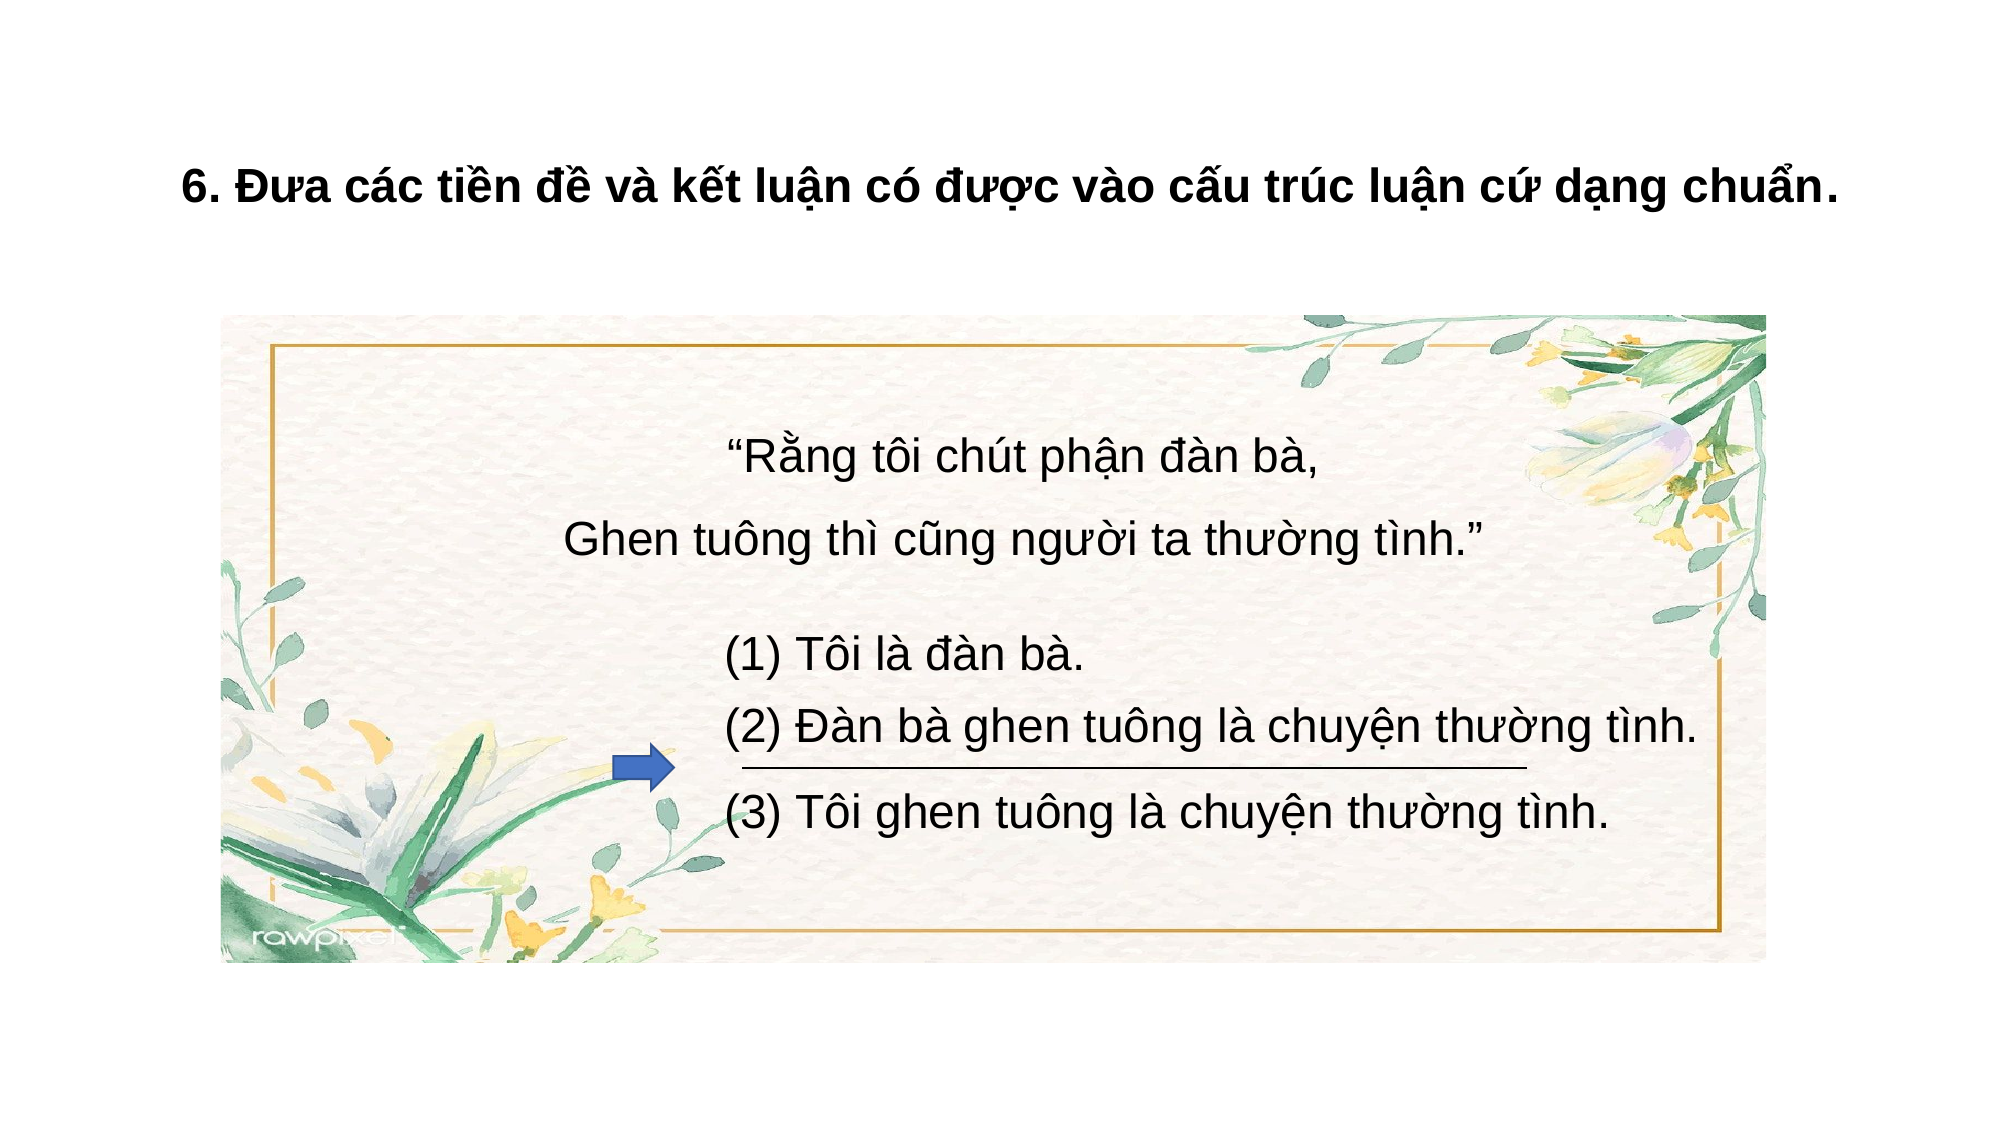

6. Đưa các tiền đề và kết luận có được vào cấu trúc luận cứ dạng chuẩn.

“Rằng tôi chút phận đàn bà,
Ghen tuông thì cũng người ta thường tình.”

“Hắn chửi như những người say rượu hát. Giá hắn biết hát thì có lẽ hắn không cần chửi. Khổ cho hắn và khổ cho người hắn lại không biết hát. Thì hắn chửi, cũng như chiều nay hắn chửi.” (Nam Cao, “Chí Phèo”)

Vì cá heo có phổi, nhưng cá thì không; cho nên cá heo không phải là cá.

Cơ sở hạ tầng là hết sức quan trọng. Ta phải bắt tay xây dựng ngay hôm nay.
(1) Tôi là đàn bà.
(2) Đàn bà ghen tuông là chuyện thường tình.

(3) Tôi ghen tuông là chuyện thường tình.
(1) Cá heo là loài có phổi.
(2) Cá không phải là loài có phổi.

(3) Cá heo không phải là cá.
(1) Cơ sở hạ tầng là hết sức quan trọng.
(2) Ta phải bắt tay xây dựng ngay hôm nay.

(1) Nếu Chí Phèo biết hát thì Chí Phèo không cần chửi.
(2) Chí Phèo không biết hát.

(3) Chí Phèo chửi là đương nhiên.